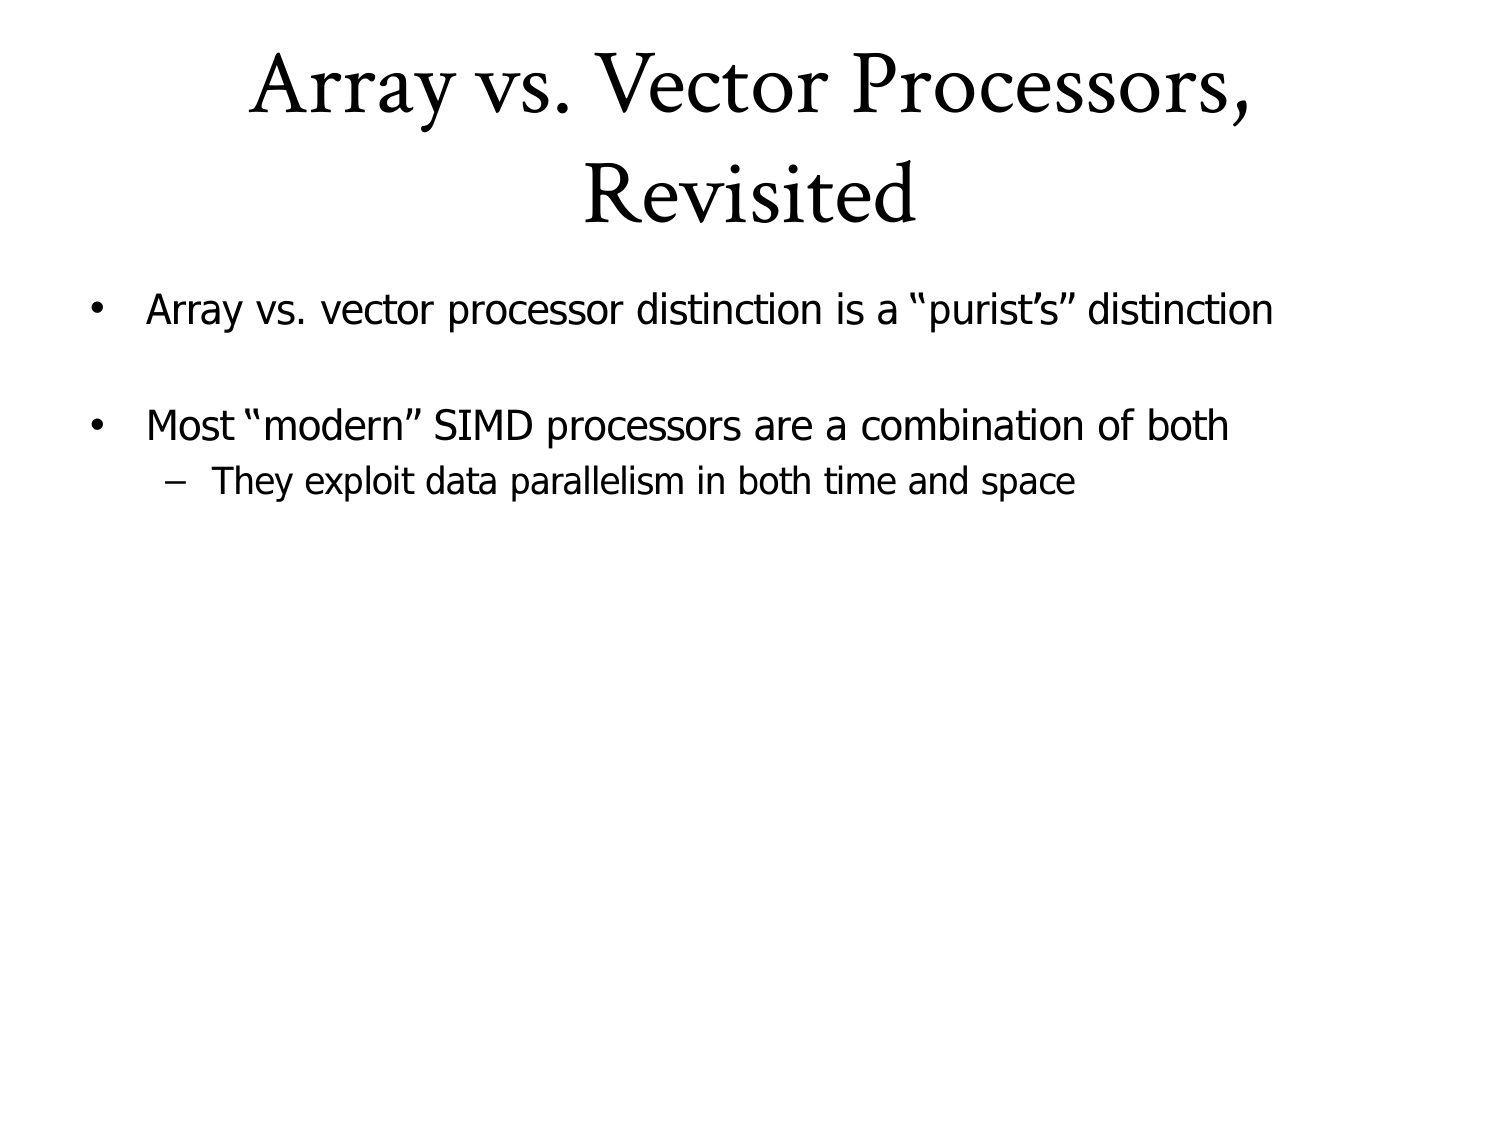

# Array vs. Vector Processors, Revisited
Array vs. vector processor distinction is a “purist’s” distinction

Most “modern” SIMD processors are a combination of both
They exploit data parallelism in both time and space